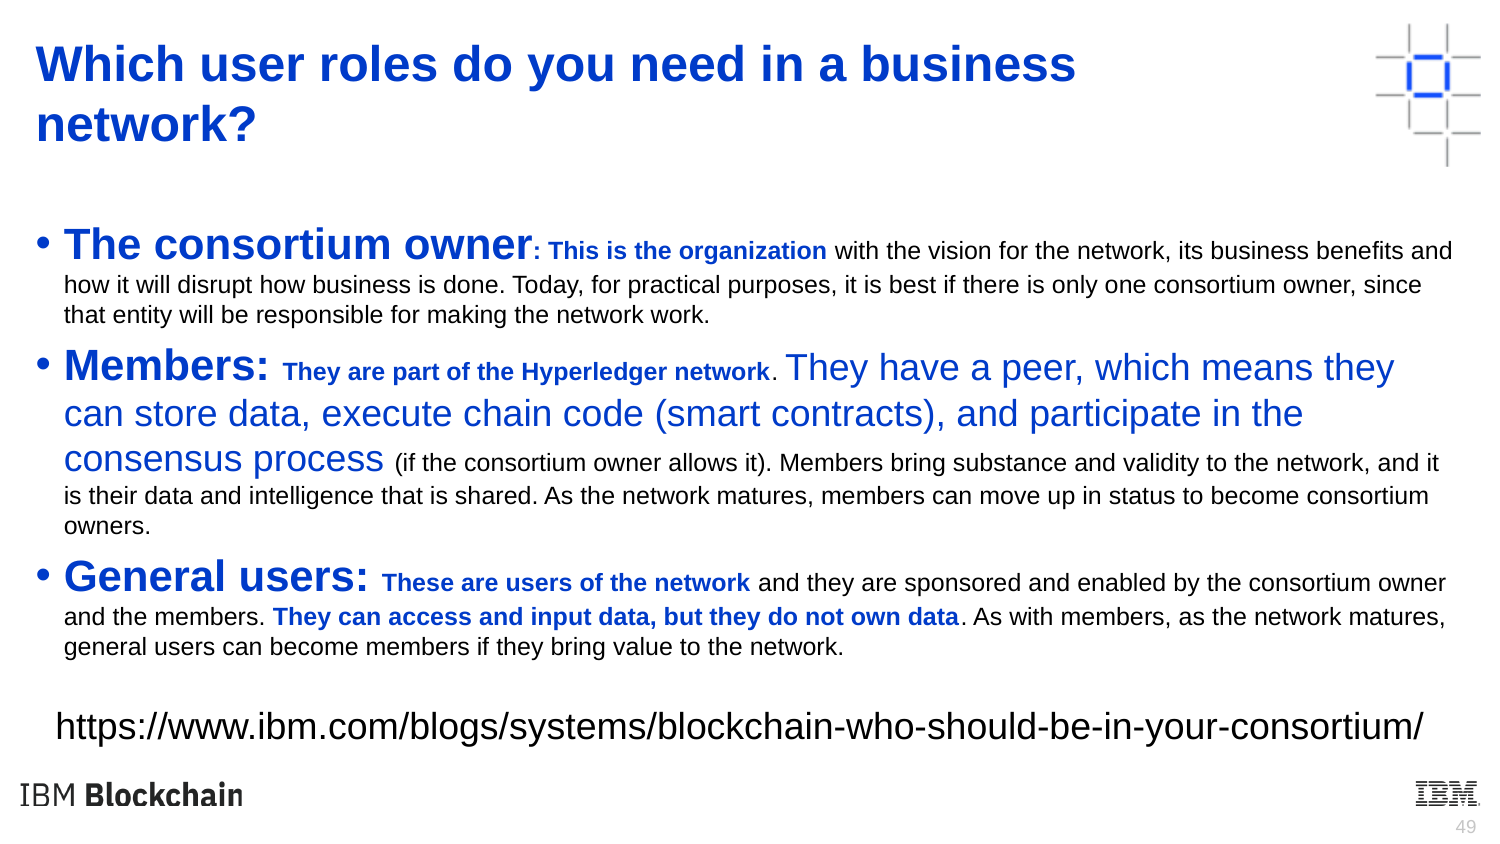

Which user roles do you need in a business network?
The consortium owner: This is the organization with the vision for the network, its business benefits and how it will disrupt how business is done. Today, for practical purposes, it is best if there is only one consortium owner, since that entity will be responsible for making the network work.
Members: They are part of the Hyperledger network. They have a peer, which means they can store data, execute chain code (smart contracts), and participate in the consensus process (if the consortium owner allows it). Members bring substance and validity to the network, and it is their data and intelligence that is shared. As the network matures, members can move up in status to become consortium owners.
General users: These are users of the network and they are sponsored and enabled by the consortium owner and the members. They can access and input data, but they do not own data. As with members, as the network matures, general users can become members if they bring value to the network.
https://www.ibm.com/blogs/systems/blockchain-who-should-be-in-your-consortium/